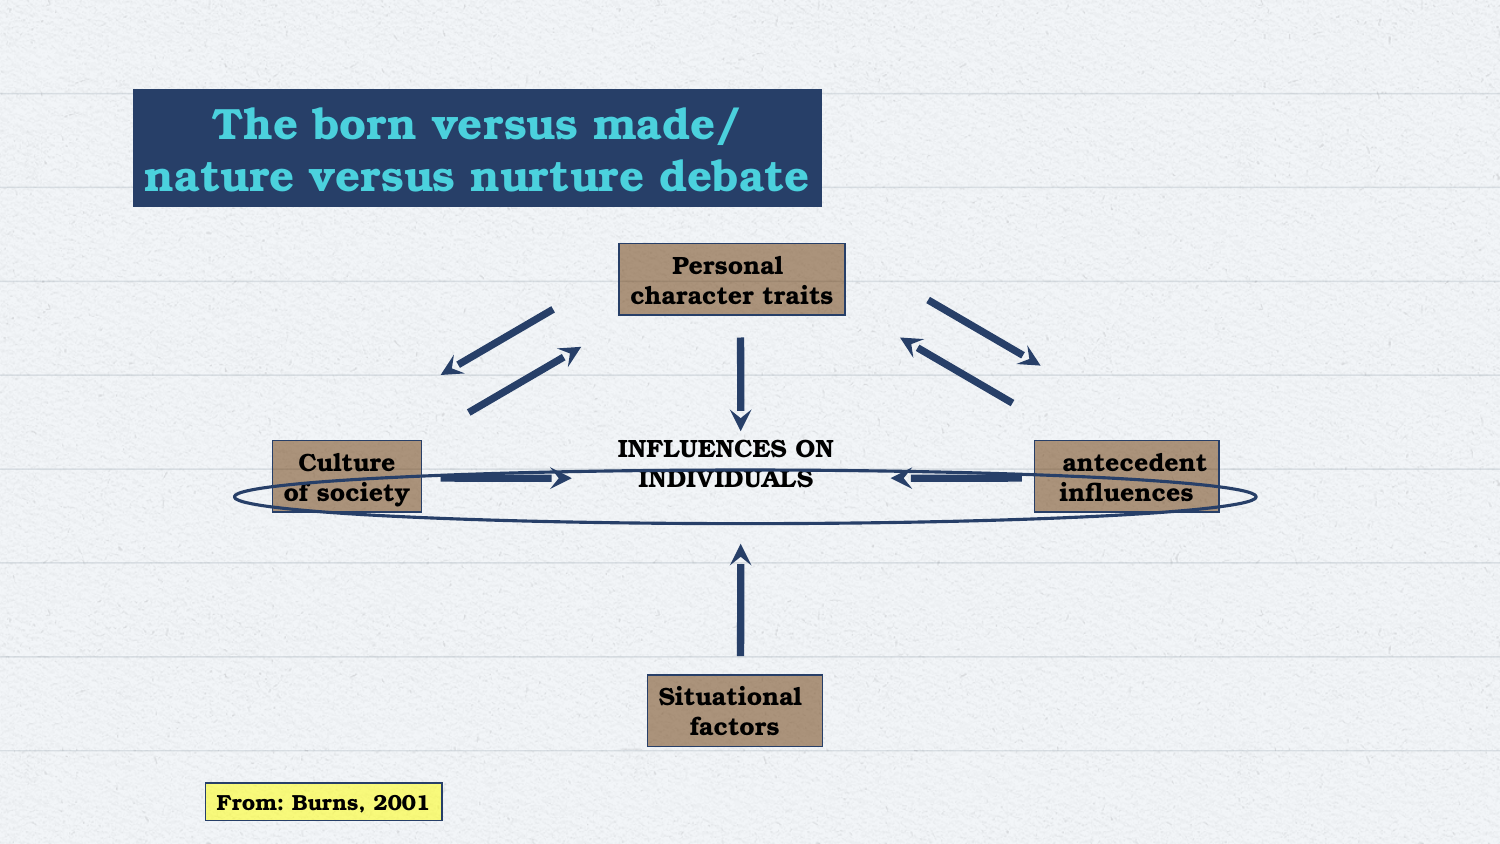

The born versus made/
nature versus nurture debate
Personal
character traits

INFLUENCES ON
INDIVIDUALS
Culture
of society
  antecedent
influences

Situational
 factors
From: Burns, 2001